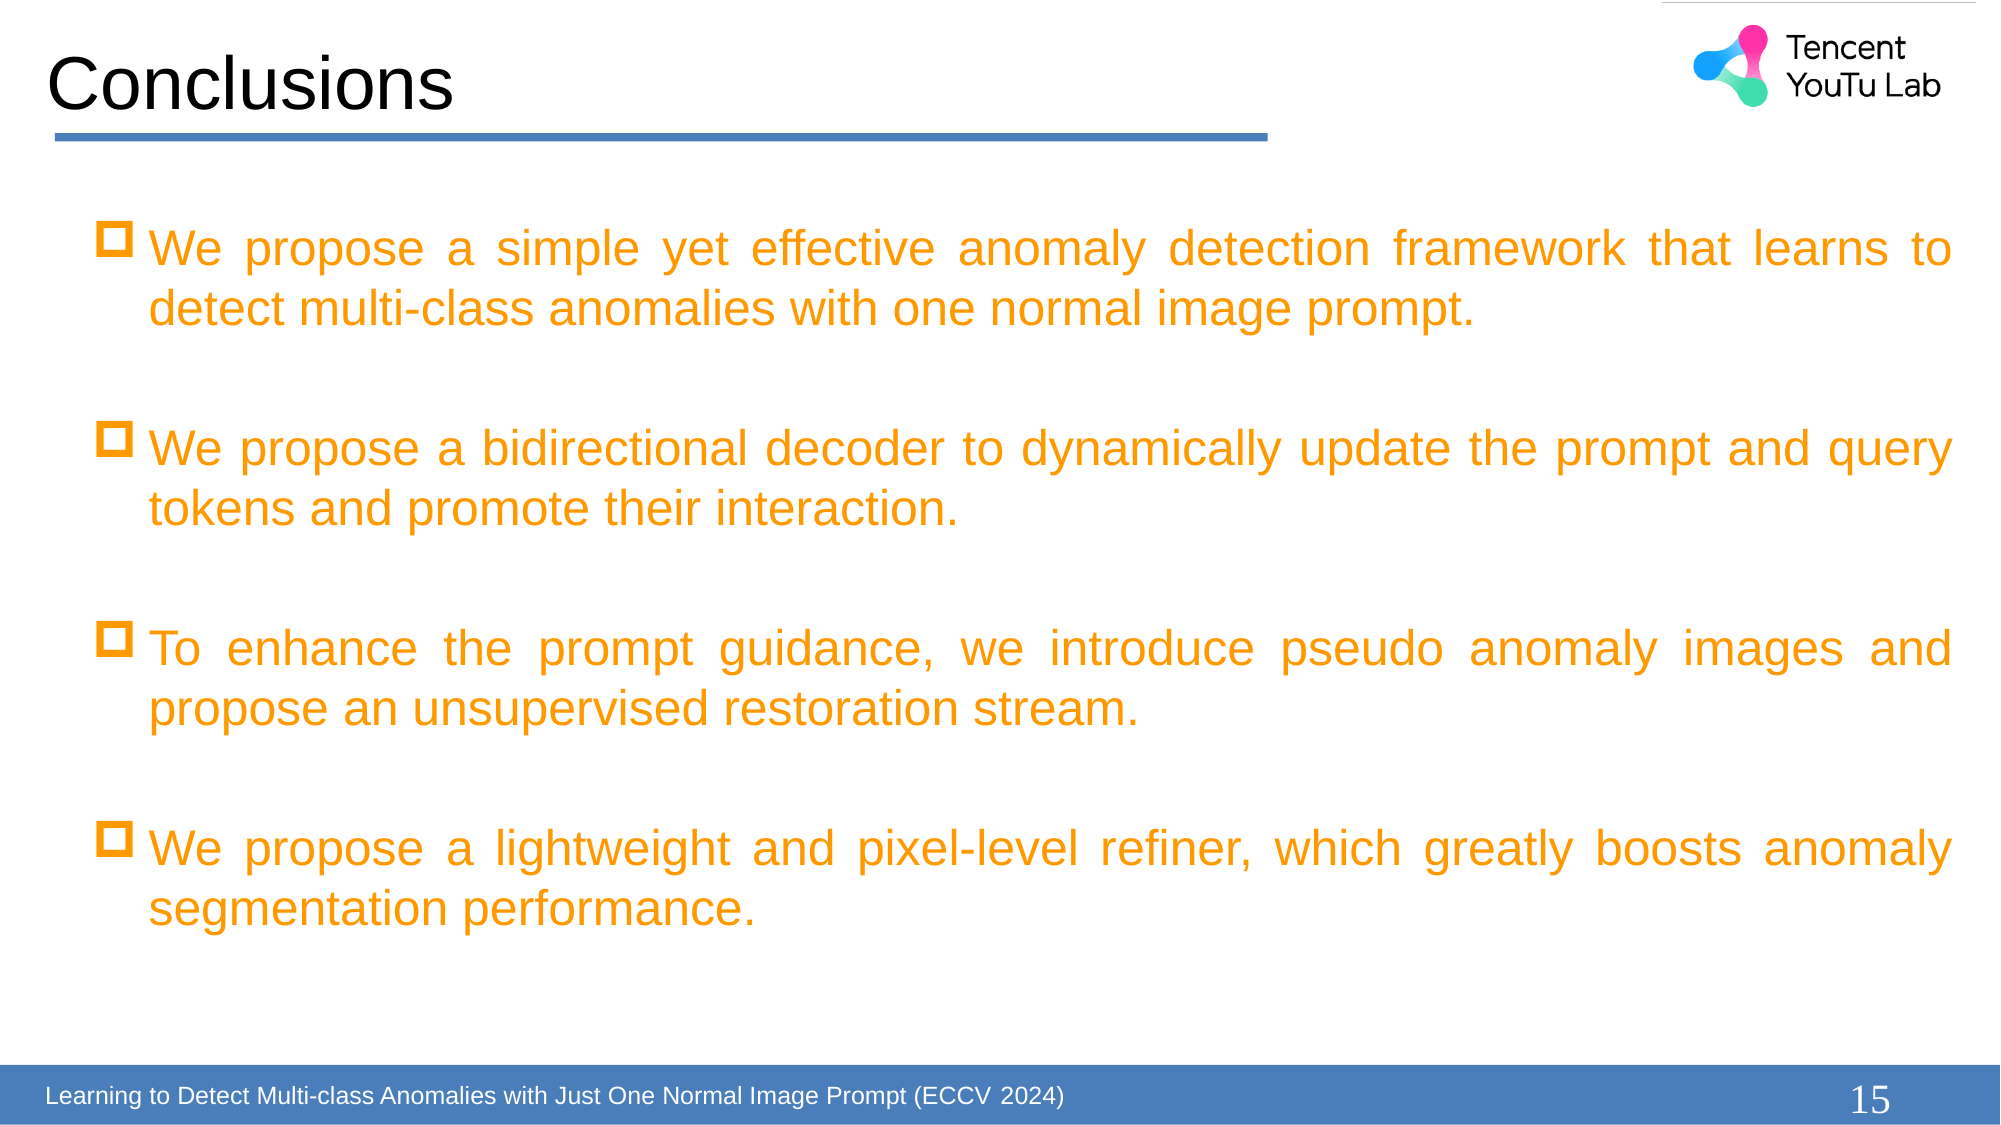

# Conclusions
We propose a simple yet effective anomaly detection framework that learns to detect multi-class anomalies with one normal image prompt.

We propose a bidirectional decoder to dynamically update the prompt and query tokens and promote their interaction.

To enhance the prompt guidance, we introduce pseudo anomaly images and propose an unsupervised restoration stream.

We propose a lightweight and pixel-level refiner, which greatly boosts anomaly segmentation performance.

15